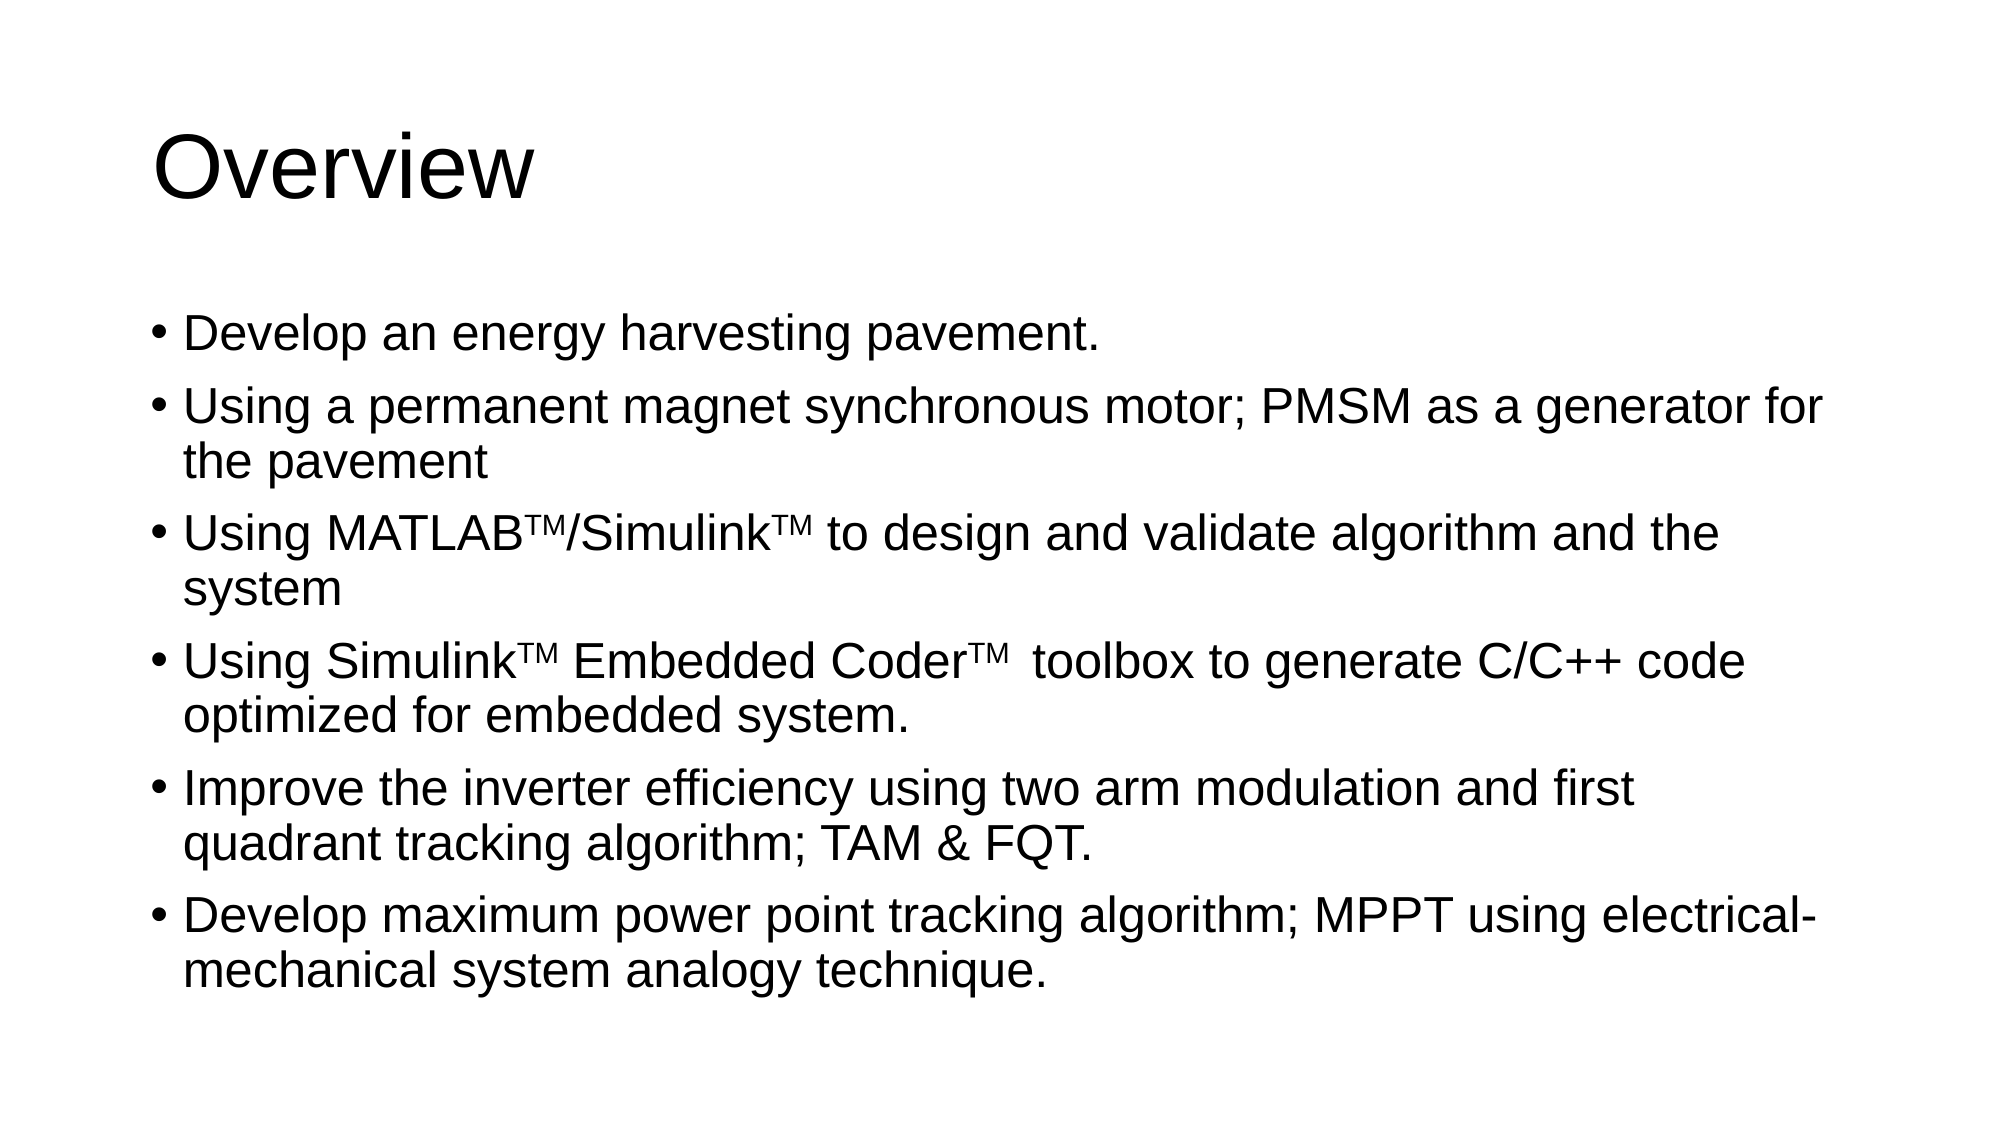

# Overview
Develop an energy harvesting pavement.
Using a permanent magnet synchronous motor; PMSM as a generator for the pavement
Using MATLABTM/SimulinkTM to design and validate algorithm and the system
Using SimulinkTM Embedded CoderTM  toolbox to generate C/C++ code optimized for embedded system.
Improve the inverter efficiency using two arm modulation and first quadrant tracking algorithm; TAM & FQT.
Develop maximum power point tracking algorithm; MPPT using electrical-mechanical system analogy technique.